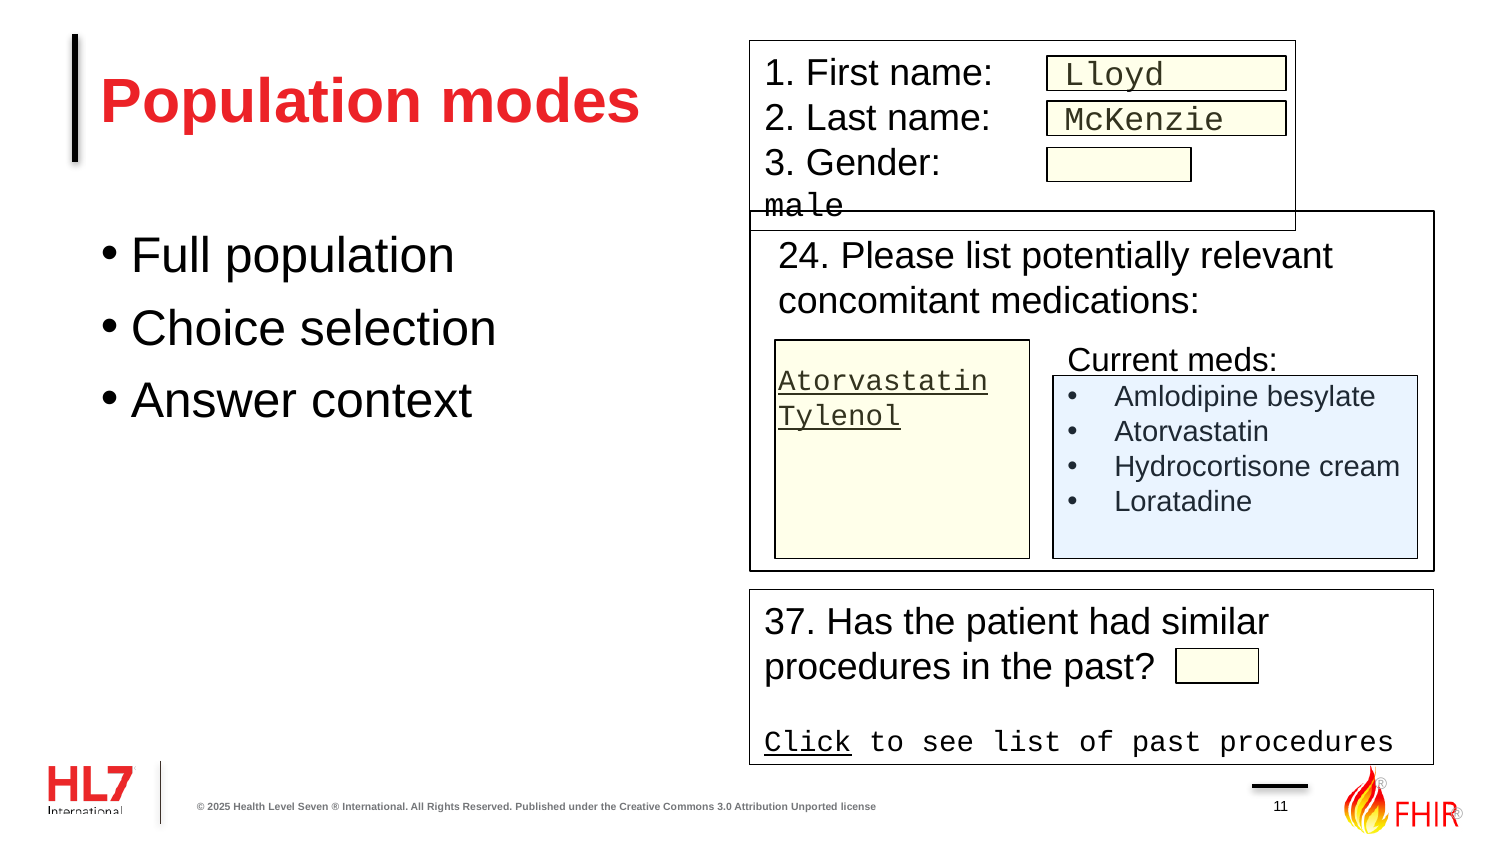

# Population modes
1. First name:	Lloyd
2. Last name:	McKenzie
3. Gender:		male

24. Please list potentially relevant concomitant medications:

Atorvastatin
Tylenol

Current meds:
Amlodipine besylate
Atorvastatin
Hydrocortisone cream
Loratadine

Full population
Choice selection
Answer context
37. Has the patient had similar procedures in the past?

Click to see list of past procedures

11
© 2025 Health Level Seven ® International. All Rights Reserved. Published under the Creative Commons 3.0 Attribution Unported license